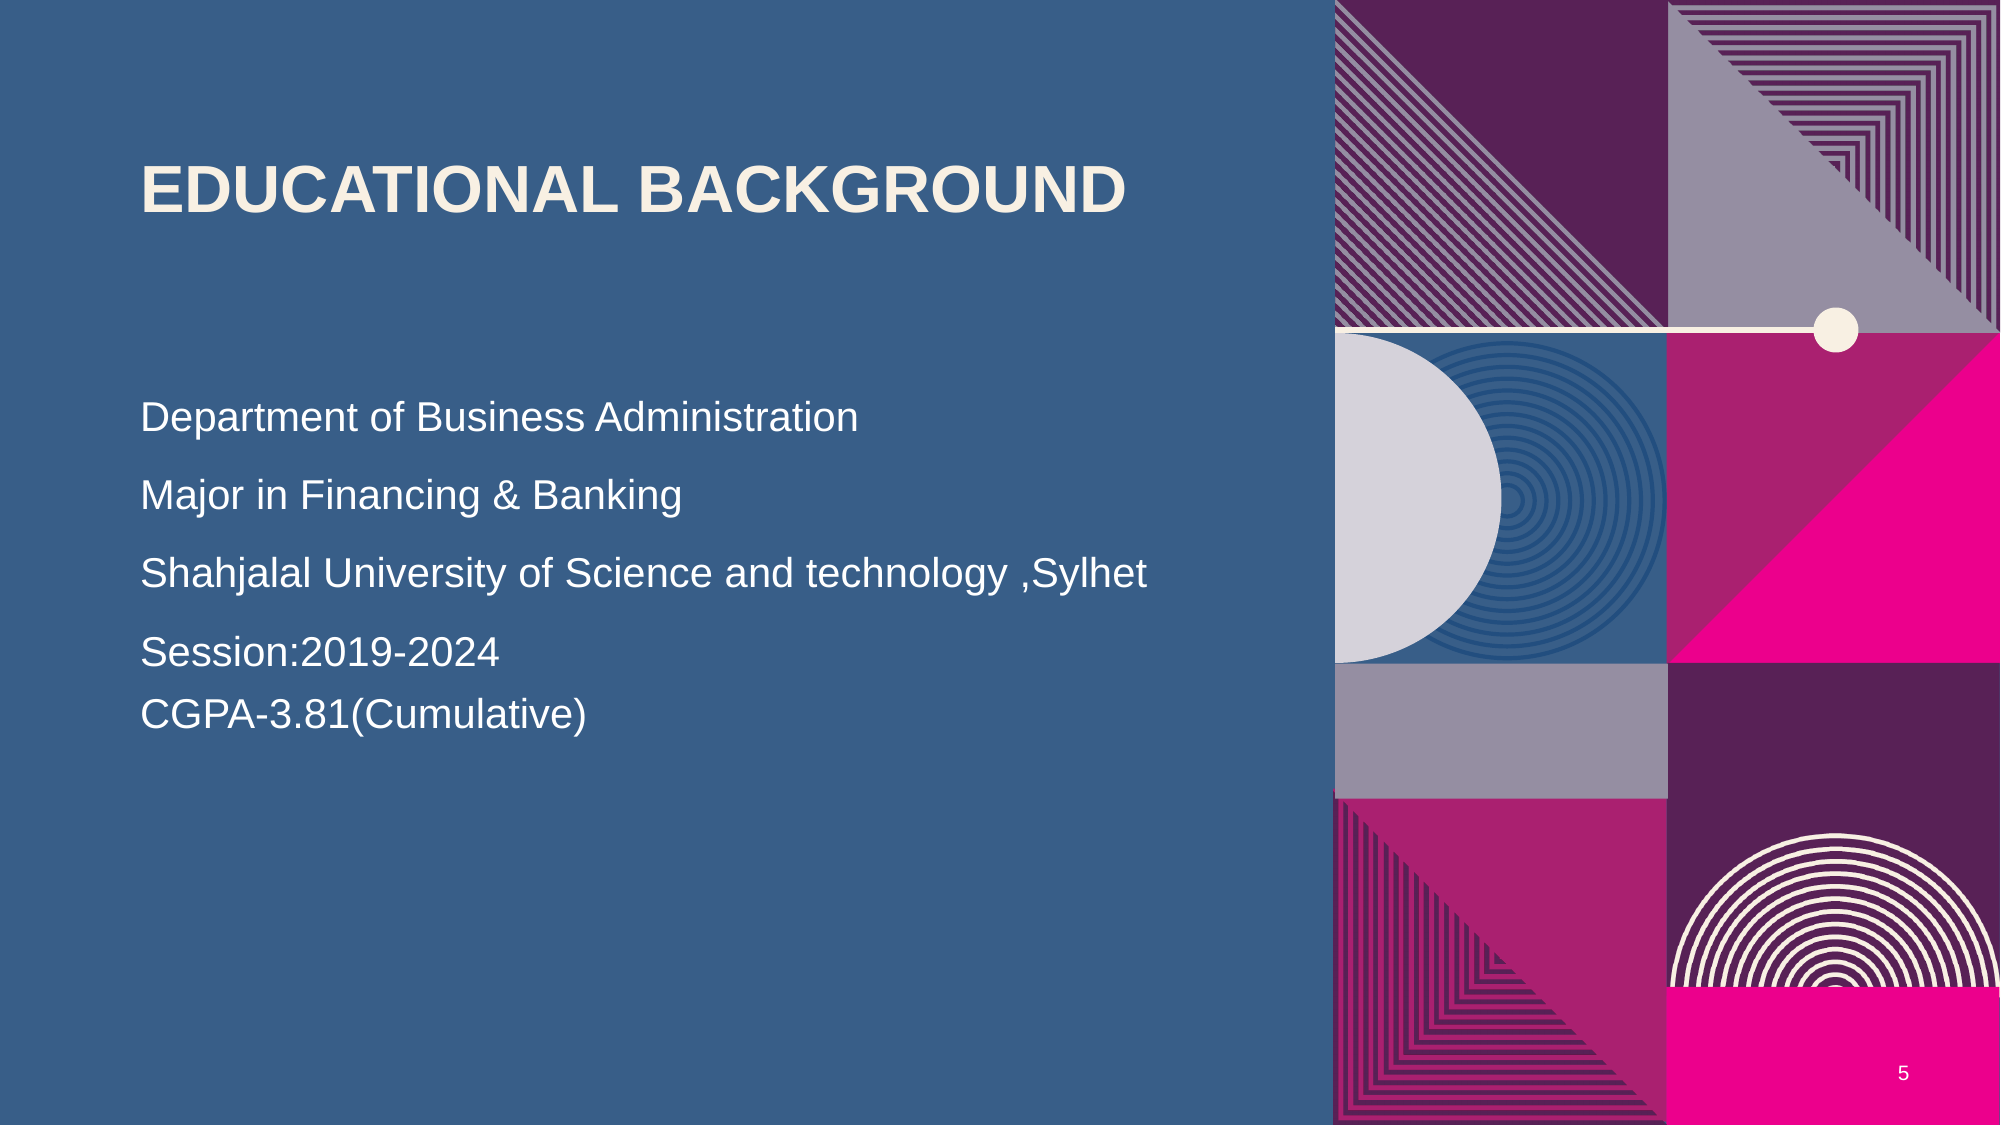

# Educational background
Department of Business Administration
Major in Financing & Banking
Shahjalal University of Science and technology ,Sylhet
Session:2019-2024
CGPA-3.81(Cumulative)
5